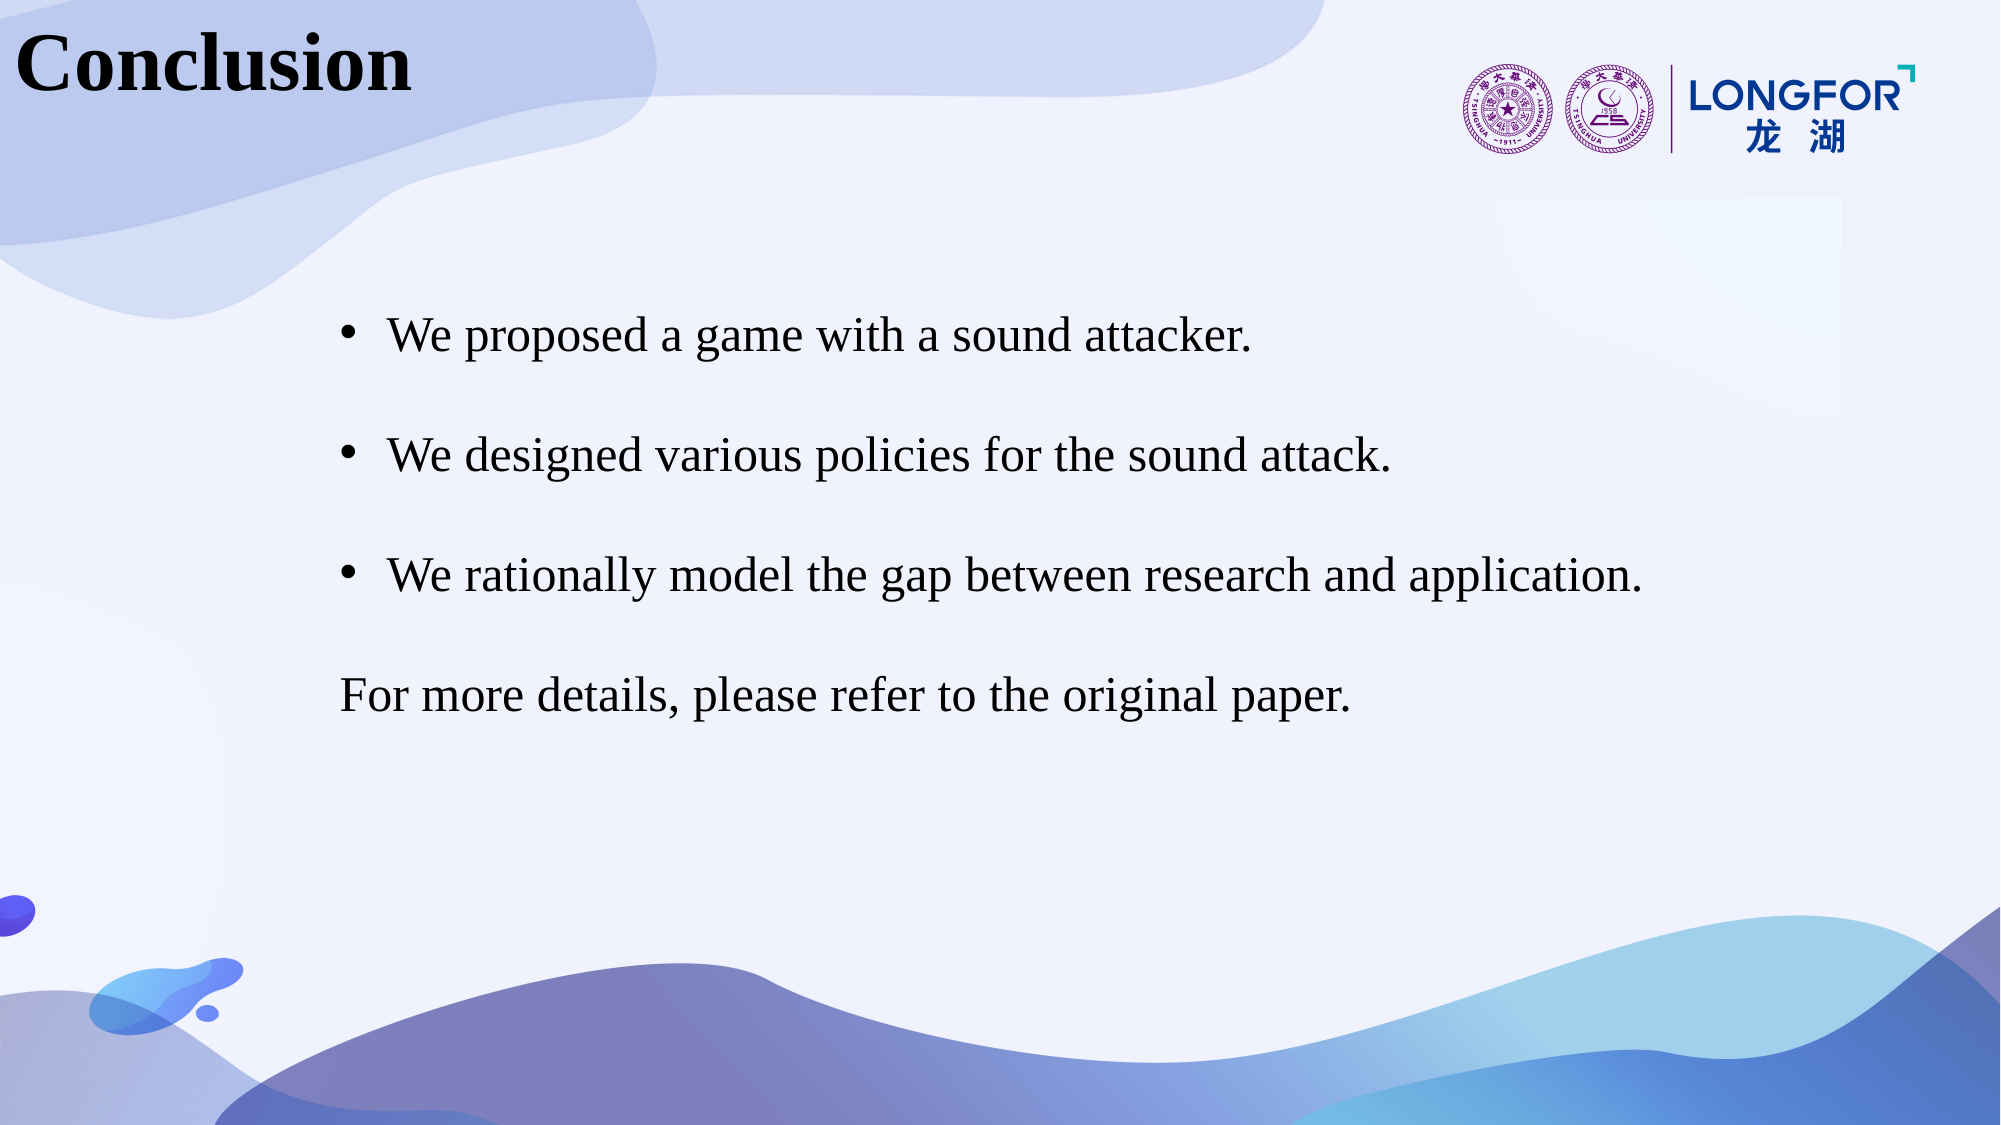

Conclusion
We proposed a game with a sound attacker.

We designed various policies for the sound attack.

We rationally model the gap between research and application.

For more details, please refer to the original paper.